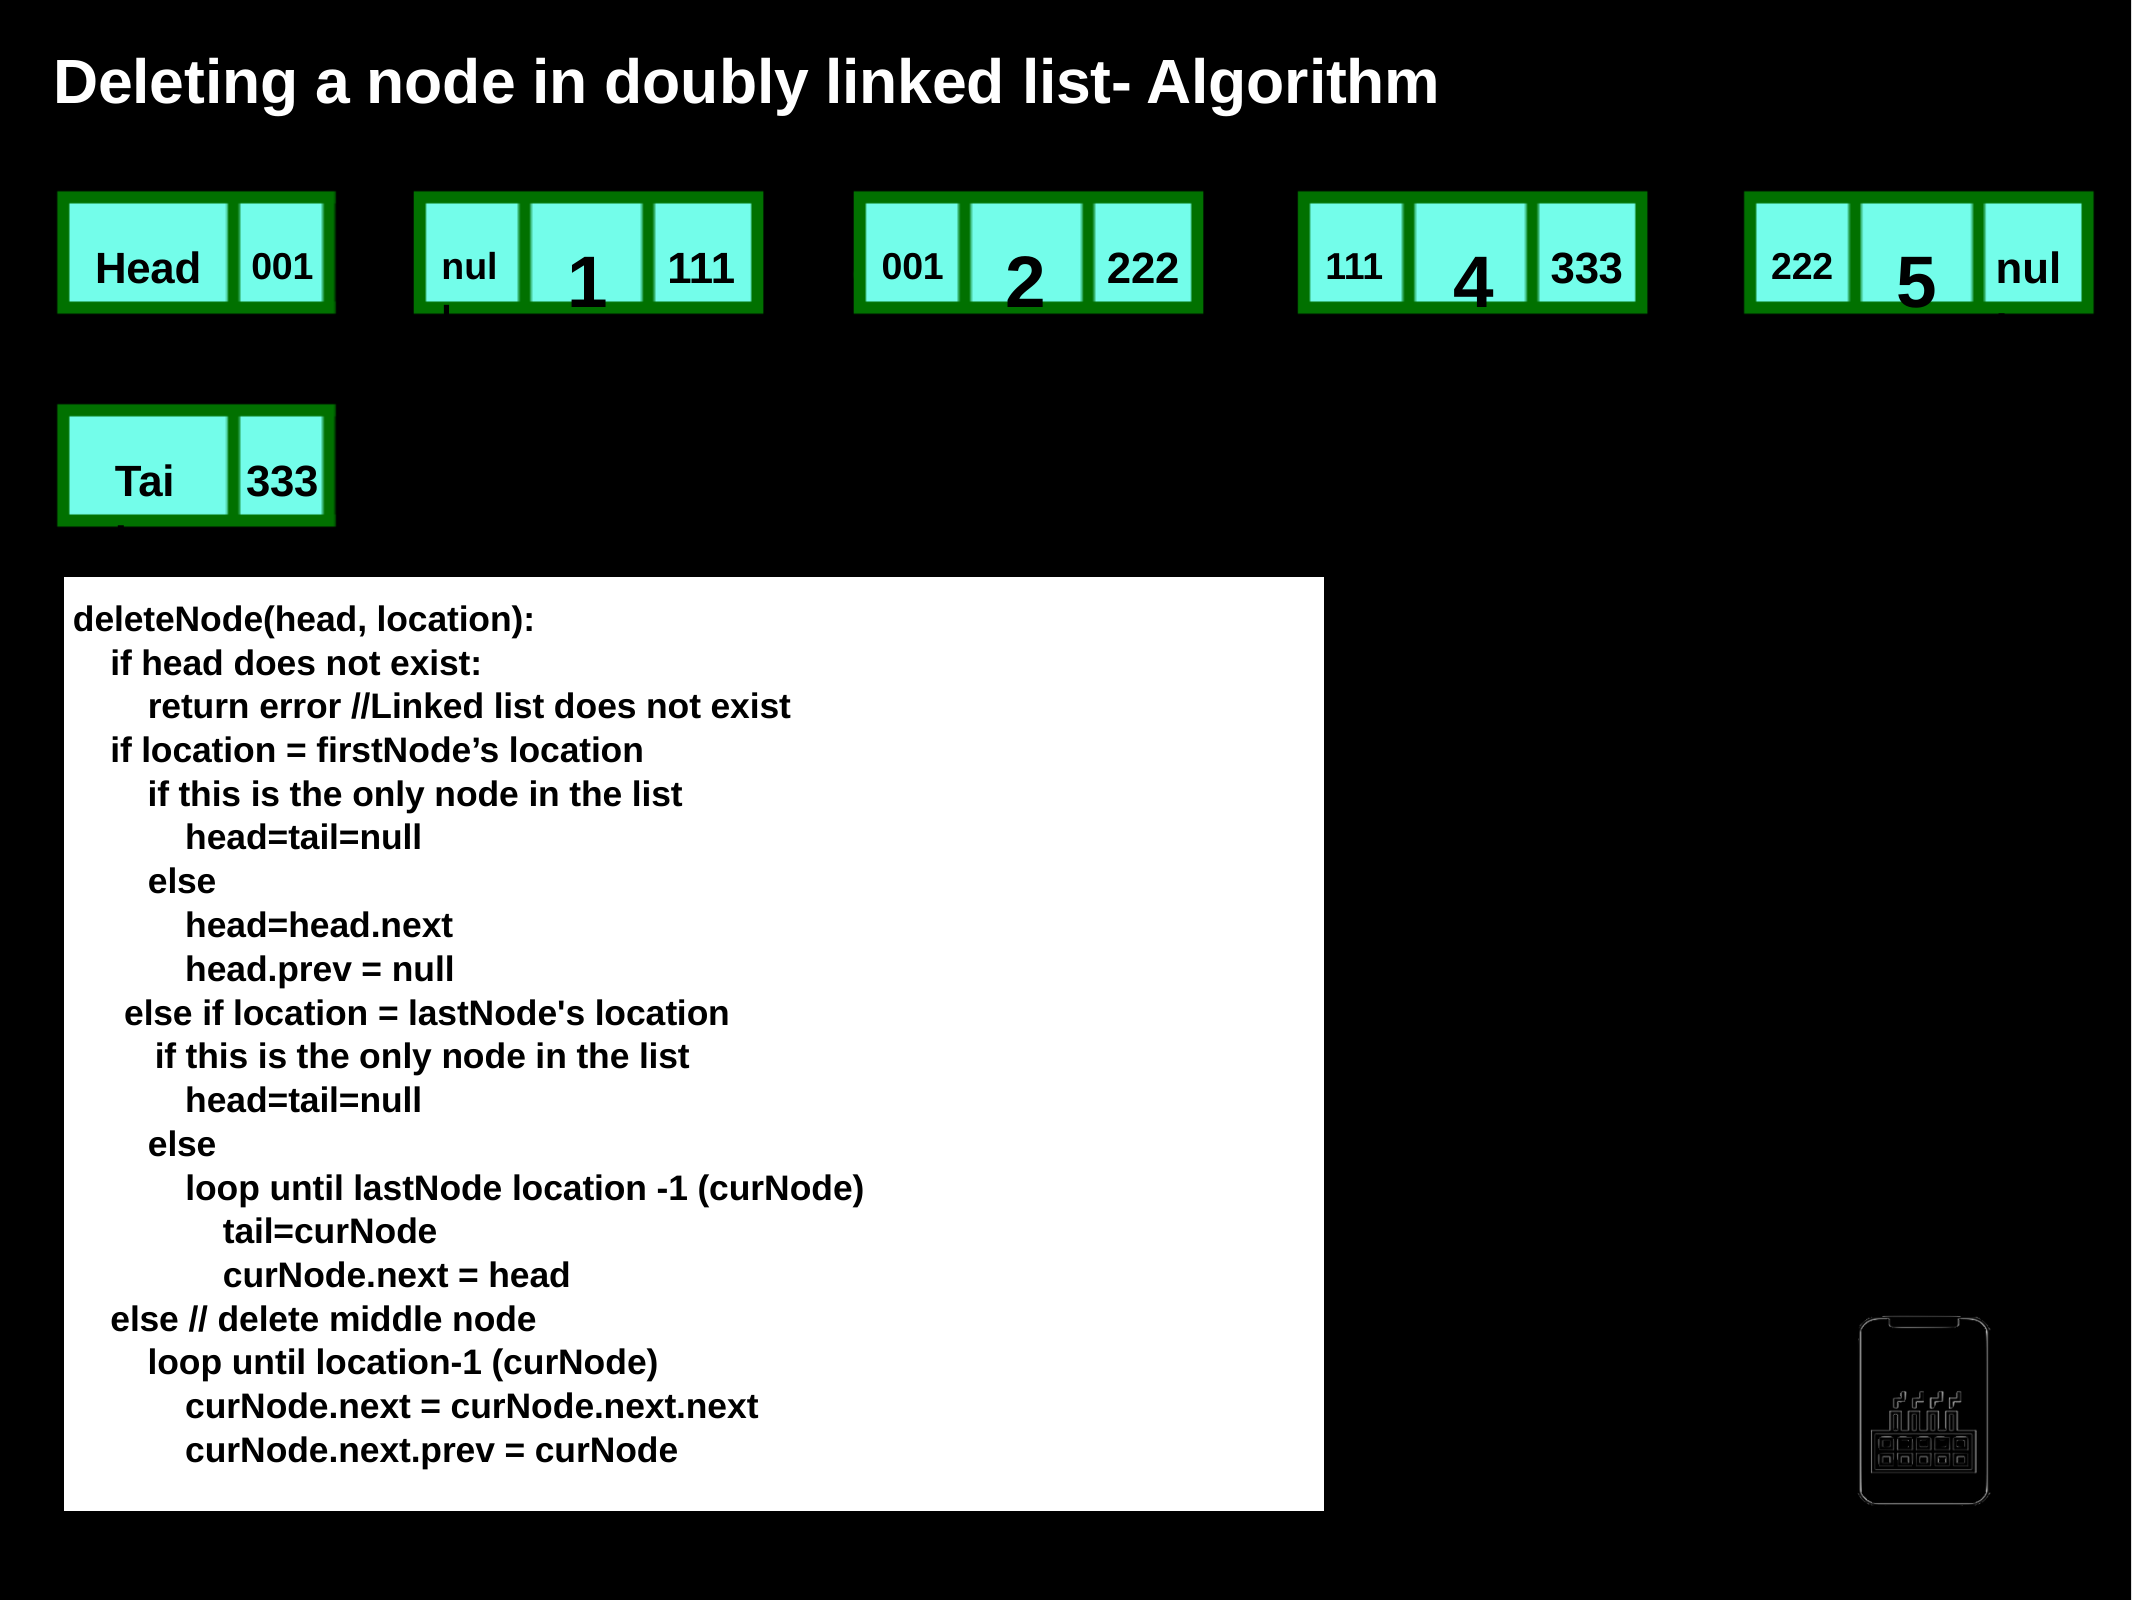

Deleting a node in doubly linked list- Algorithm
node1
node2
node3
node4

1
2
111
4
222
5
Head
111
222
333
null
001
null
001
111
222
001
333
Tail
333

deleteNode(head, location):
if head does not exist:
return error //Linked list does not exist
if location = ﬁrstNode’s location
Time complexity : O(n)
if this is the only node in the list
head=tail=null
Space complexity : O(1)
else
head=head.next head.prev = null
else if location = lastNode's location if this is the only node in the list
head=tail=null
else
loop until lastNode location -1 (curNode)
tail=curNode curNode.next = head

else // delete middle node
loop until location-1 (curNode)
curNode.next = curNode.next.next curNode.next.prev = curNode
AppMillers
www.appmillers.com